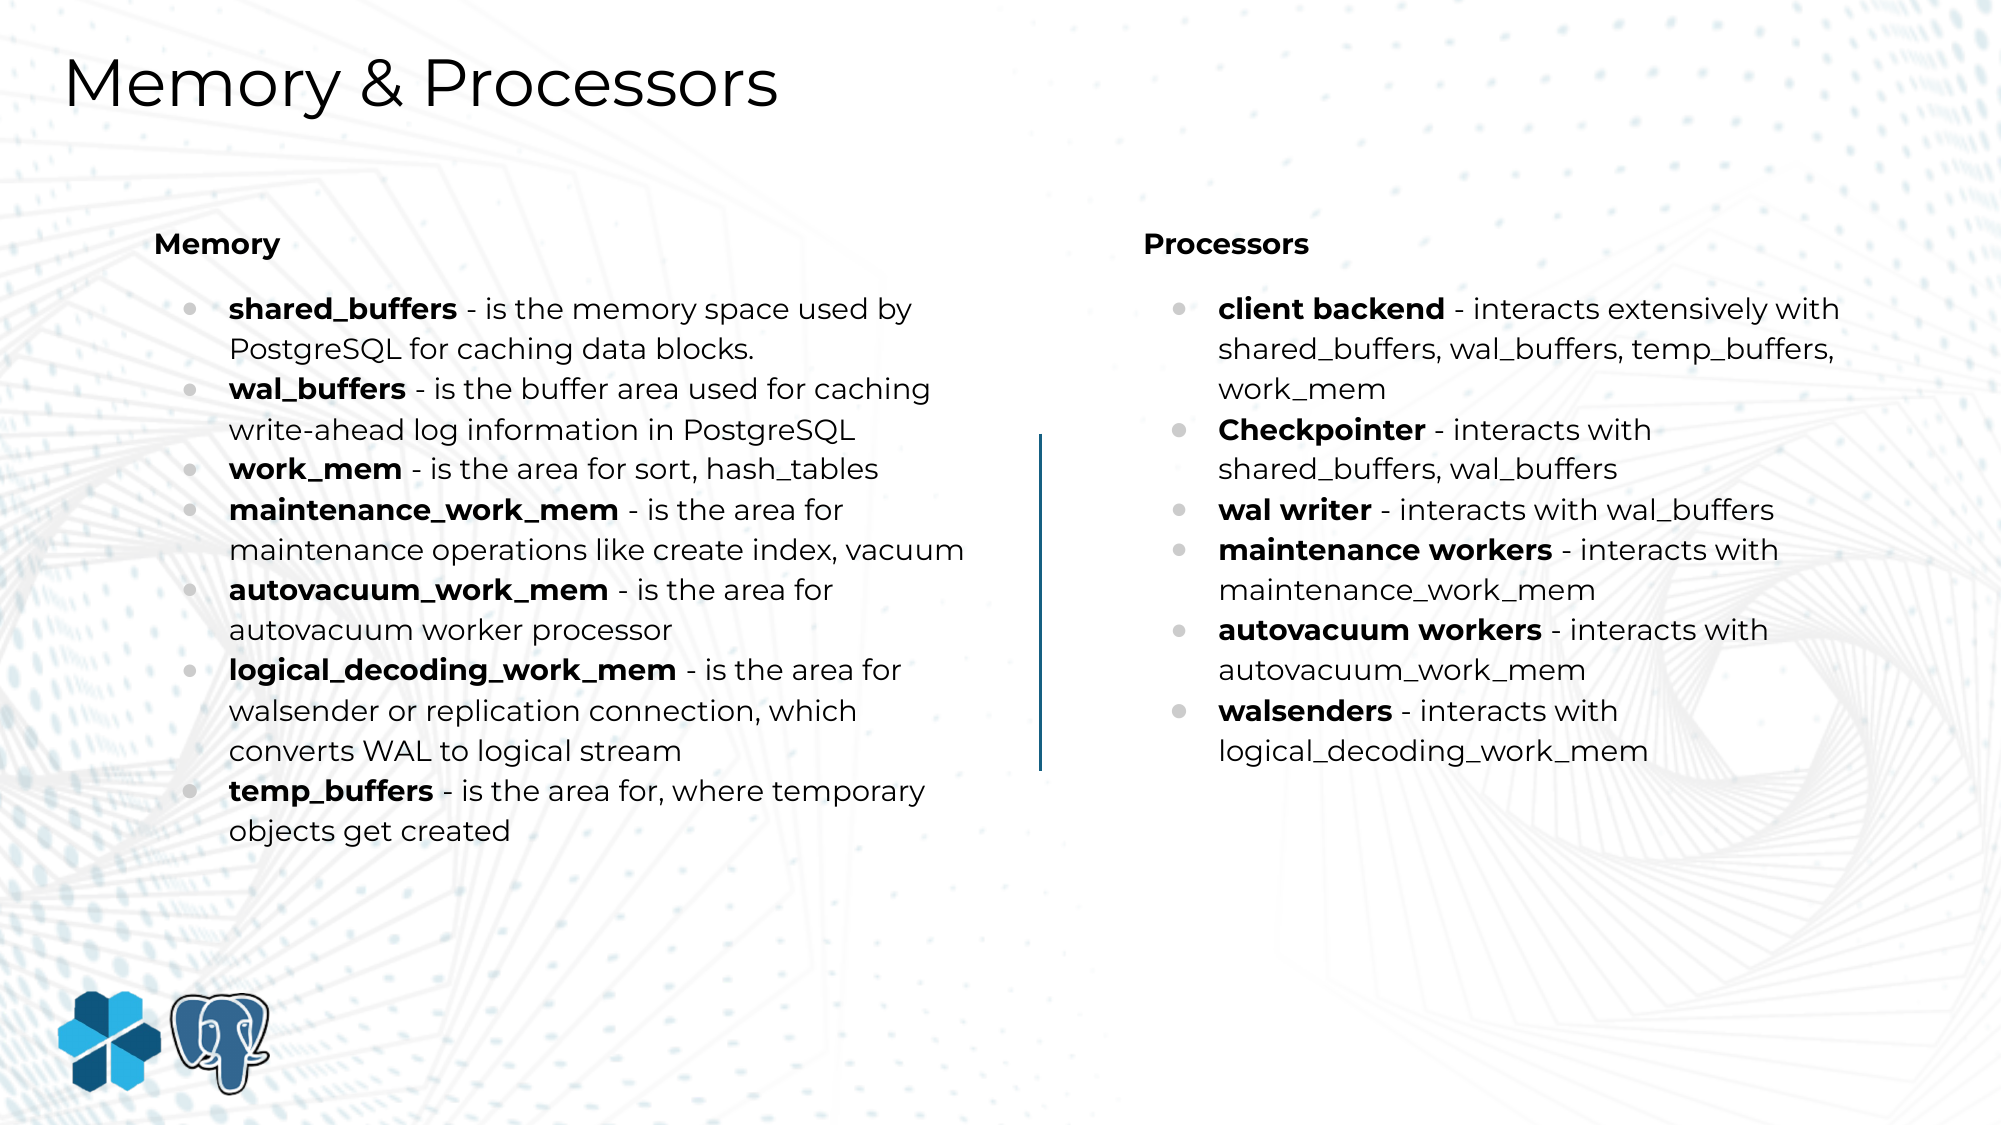

Memory & Processors
Memory
shared_buffers - is the memory space used by PostgreSQL for caching data blocks.
wal_buffers - is the buffer area used for caching write-ahead log information in PostgreSQL
work_mem - is the area for sort, hash_tables
maintenance_work_mem - is the area for maintenance operations like create index, vacuum
autovacuum_work_mem - is the area for autovacuum worker processor
logical_decoding_work_mem - is the area for walsender or replication connection, which converts WAL to logical stream
temp_buffers - is the area for, where temporary objects get created
Processors
client backend - interacts extensively with shared_buffers, wal_buffers, temp_buffers, work_mem
Checkpointer - interacts with shared_buffers, wal_buffers
wal writer - interacts with wal_buffers
maintenance workers - interacts with maintenance_work_mem
autovacuum workers - interacts with autovacuum_work_mem
walsenders - interacts with logical_decoding_work_mem